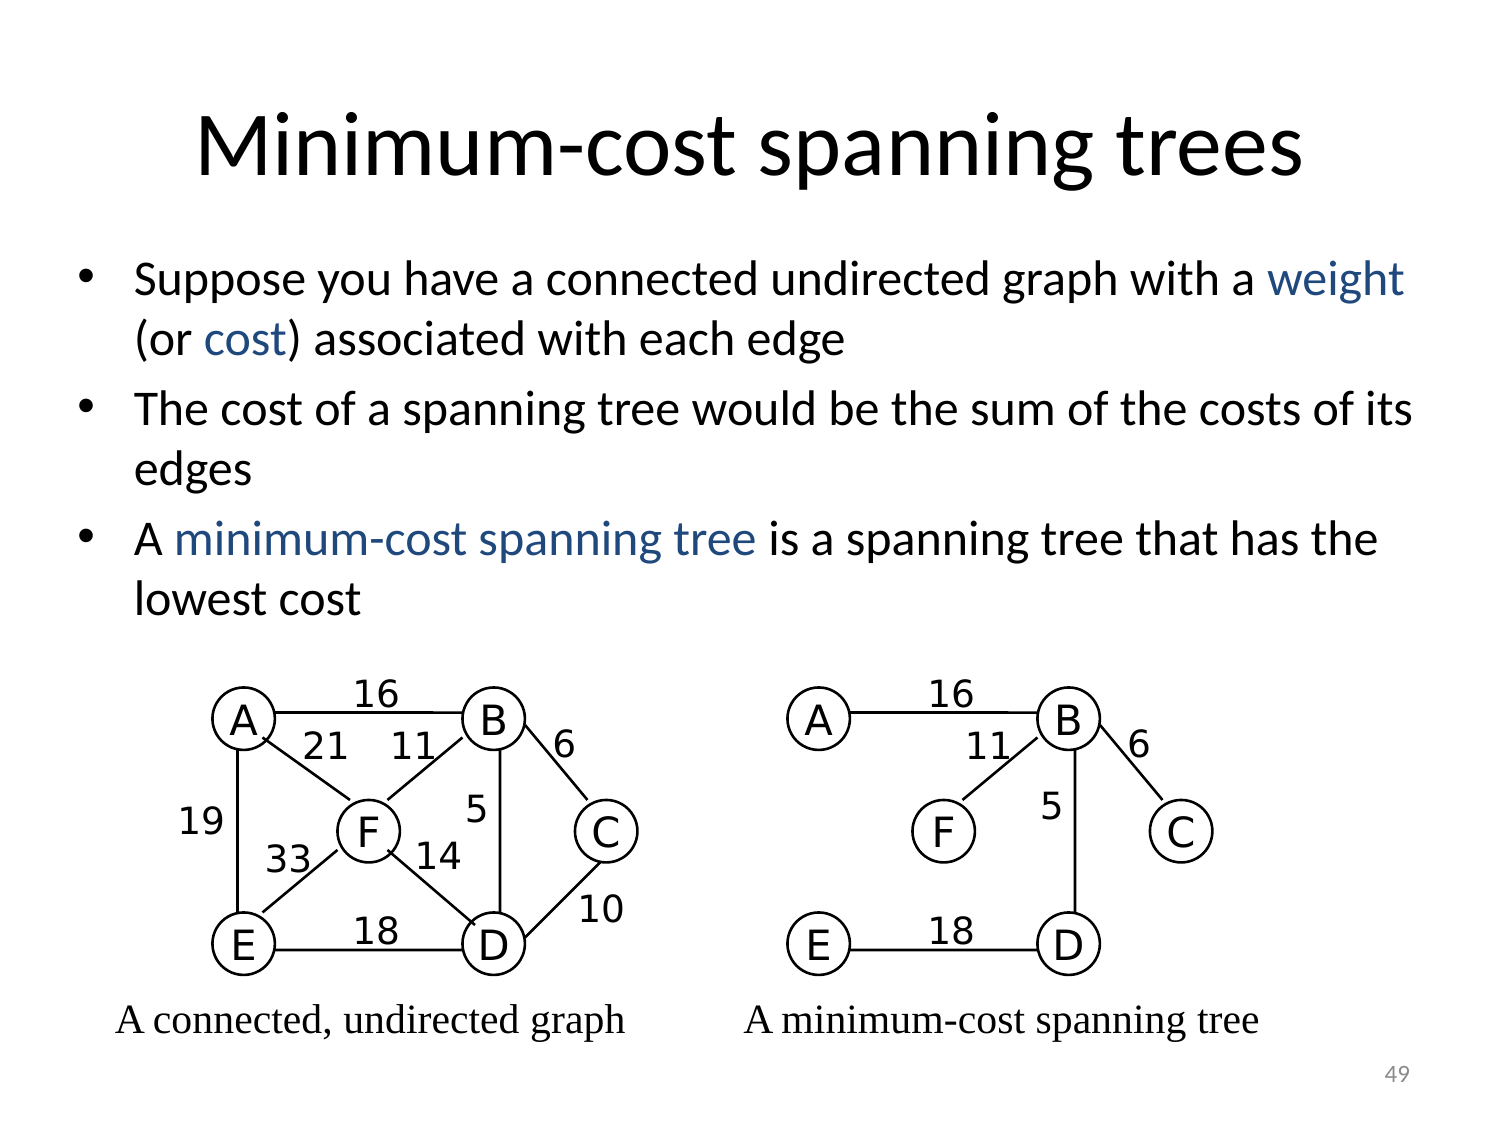

# Minimum-cost spanning trees
Suppose you have a connected undirected graph with a weight (or cost) associated with each edge
The cost of a spanning tree would be the sum of the costs of its edges
A minimum-cost spanning tree is a spanning tree that has the lowest cost
16
A
B

6
21
11

5
19
F
C
14
33

10
18
E
D

A connected, undirected graph
16
A
B

6
11

5
F
C
18
E
D

A minimum-cost spanning tree
49